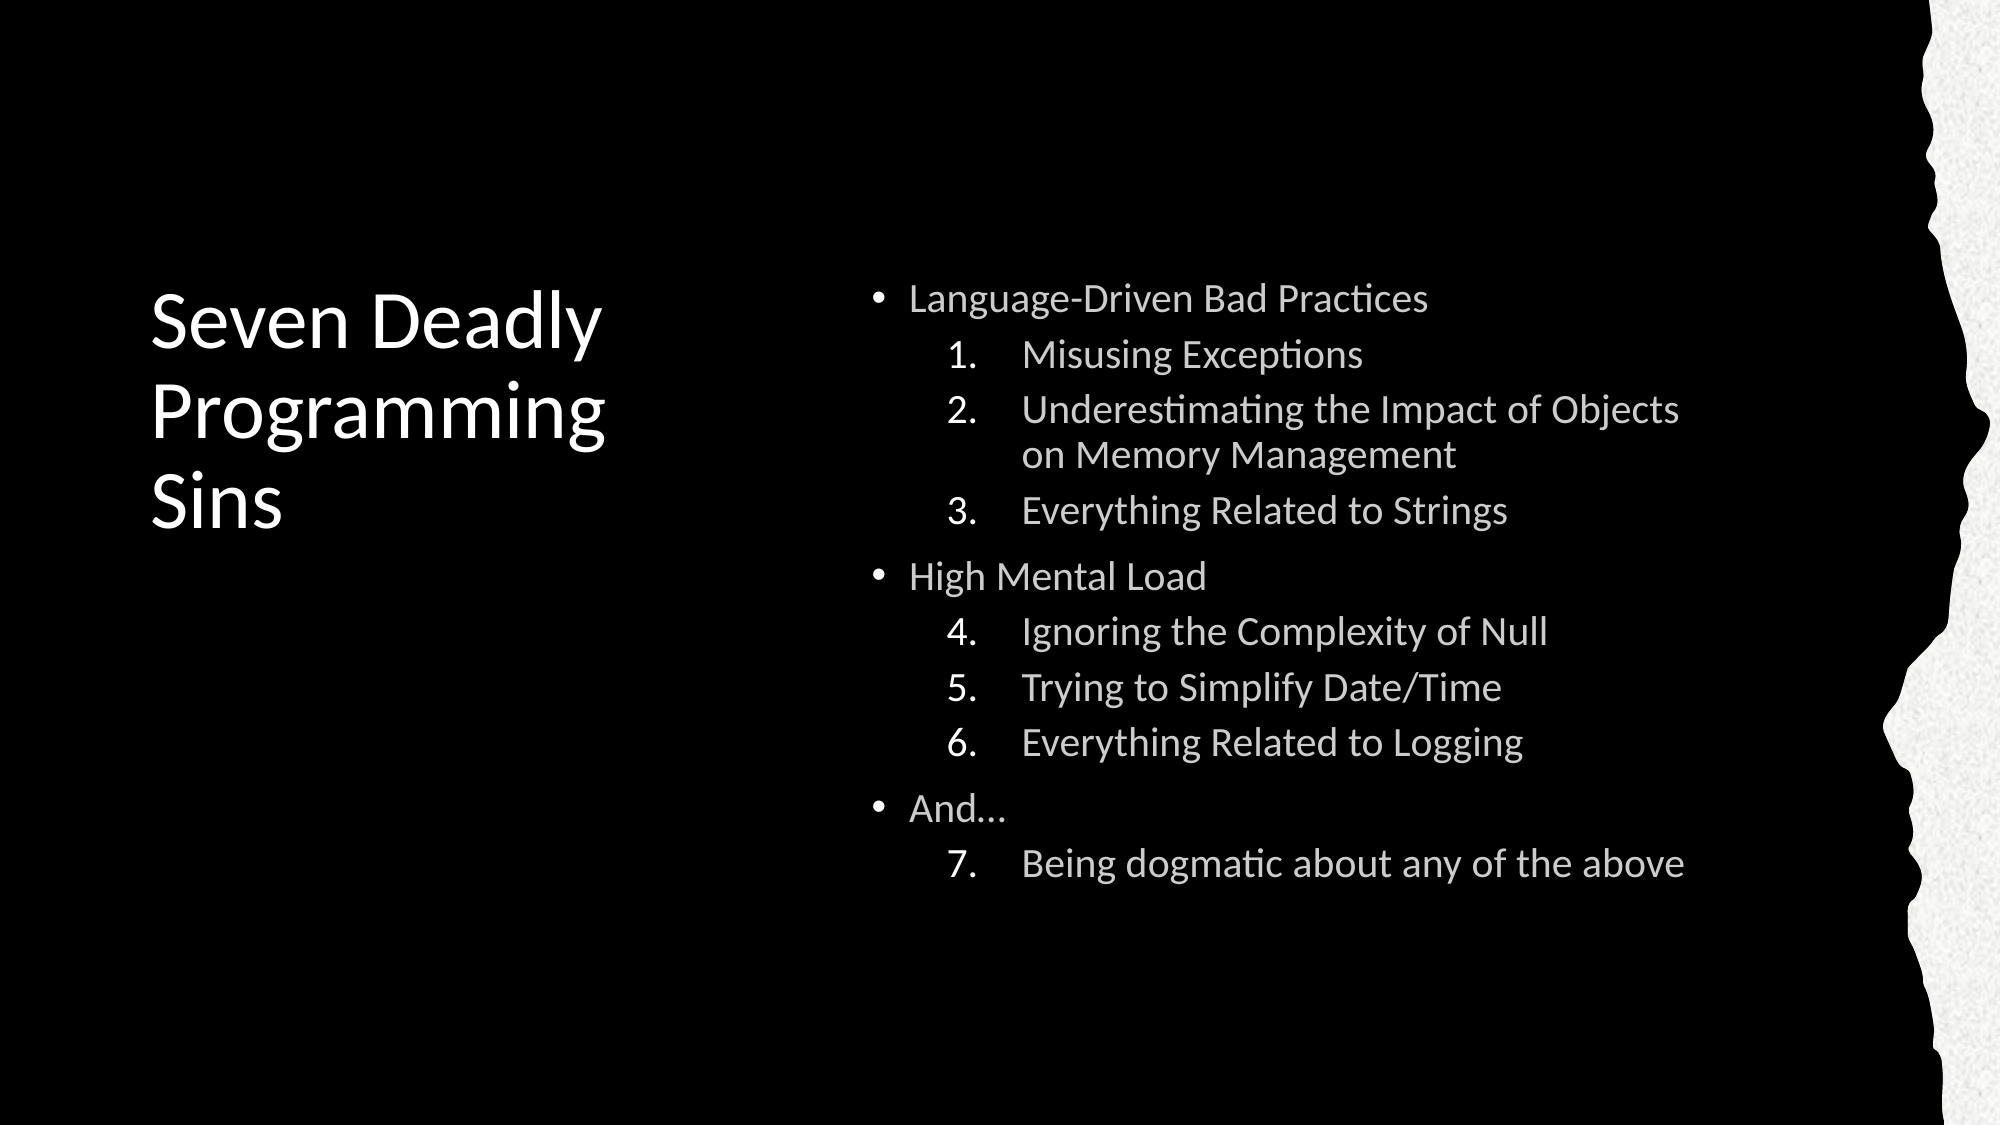

# Seven Deadly Programming Sins (joke slide)
Language-Driven Bad Practices
Misusing Exceptions
Underestimating the Impact of Objects on Memory Management
Everything Related to Strings
High Mental Load
Ignoring the Complexity of Null
Trying to Simplify Date/Time
Everything Related to Logging
And…
Being dogmatic about any of the above